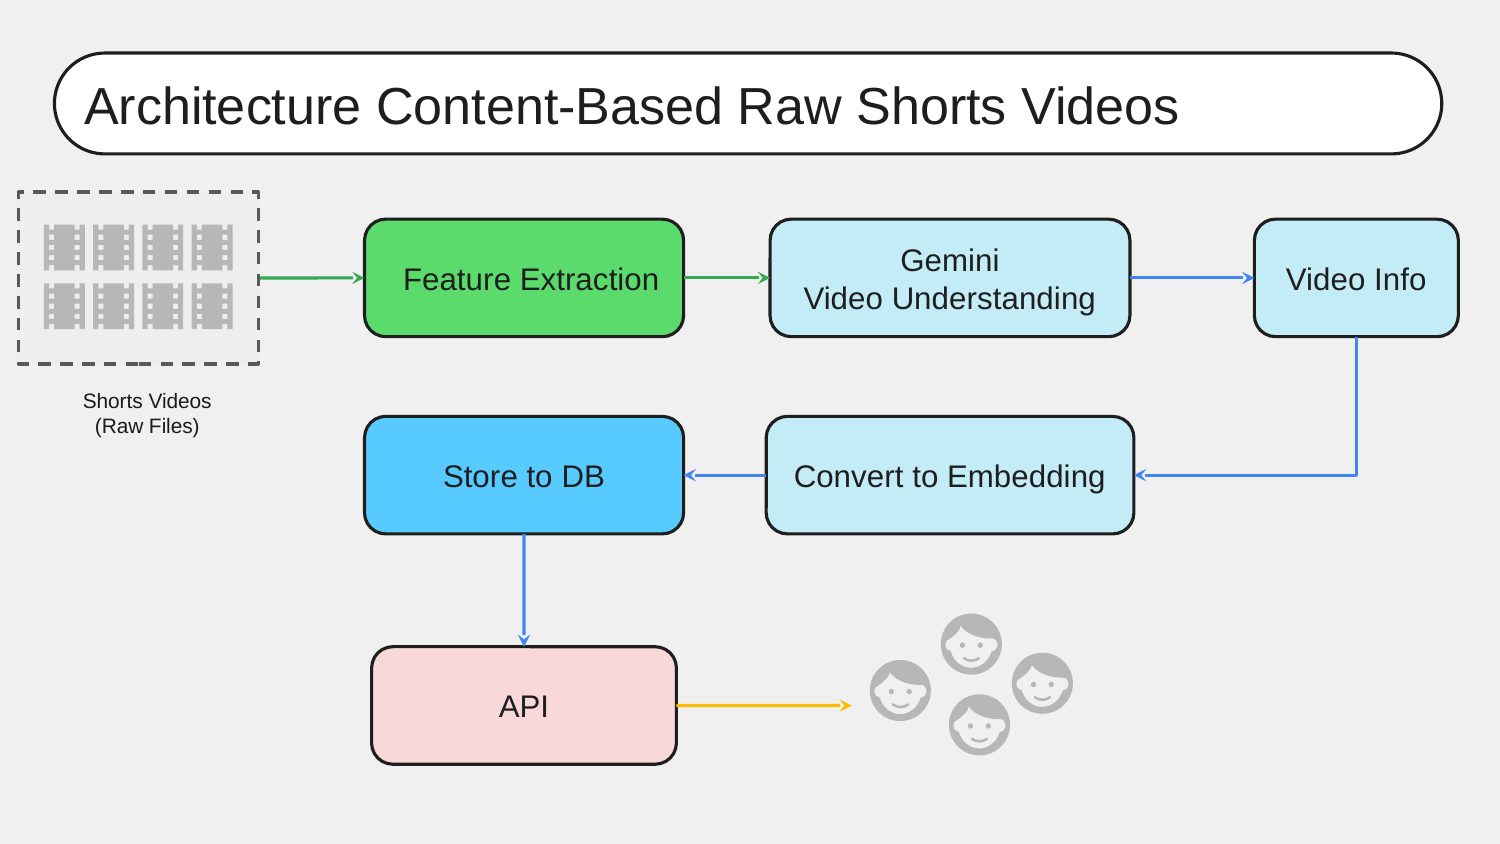

Architecture Content-Based Raw Shorts Videos

Video Info
Feature Extraction
Gemini
Video Understanding

Shorts Videos
(Raw Files)
Store to DB
Convert to Embedding

API